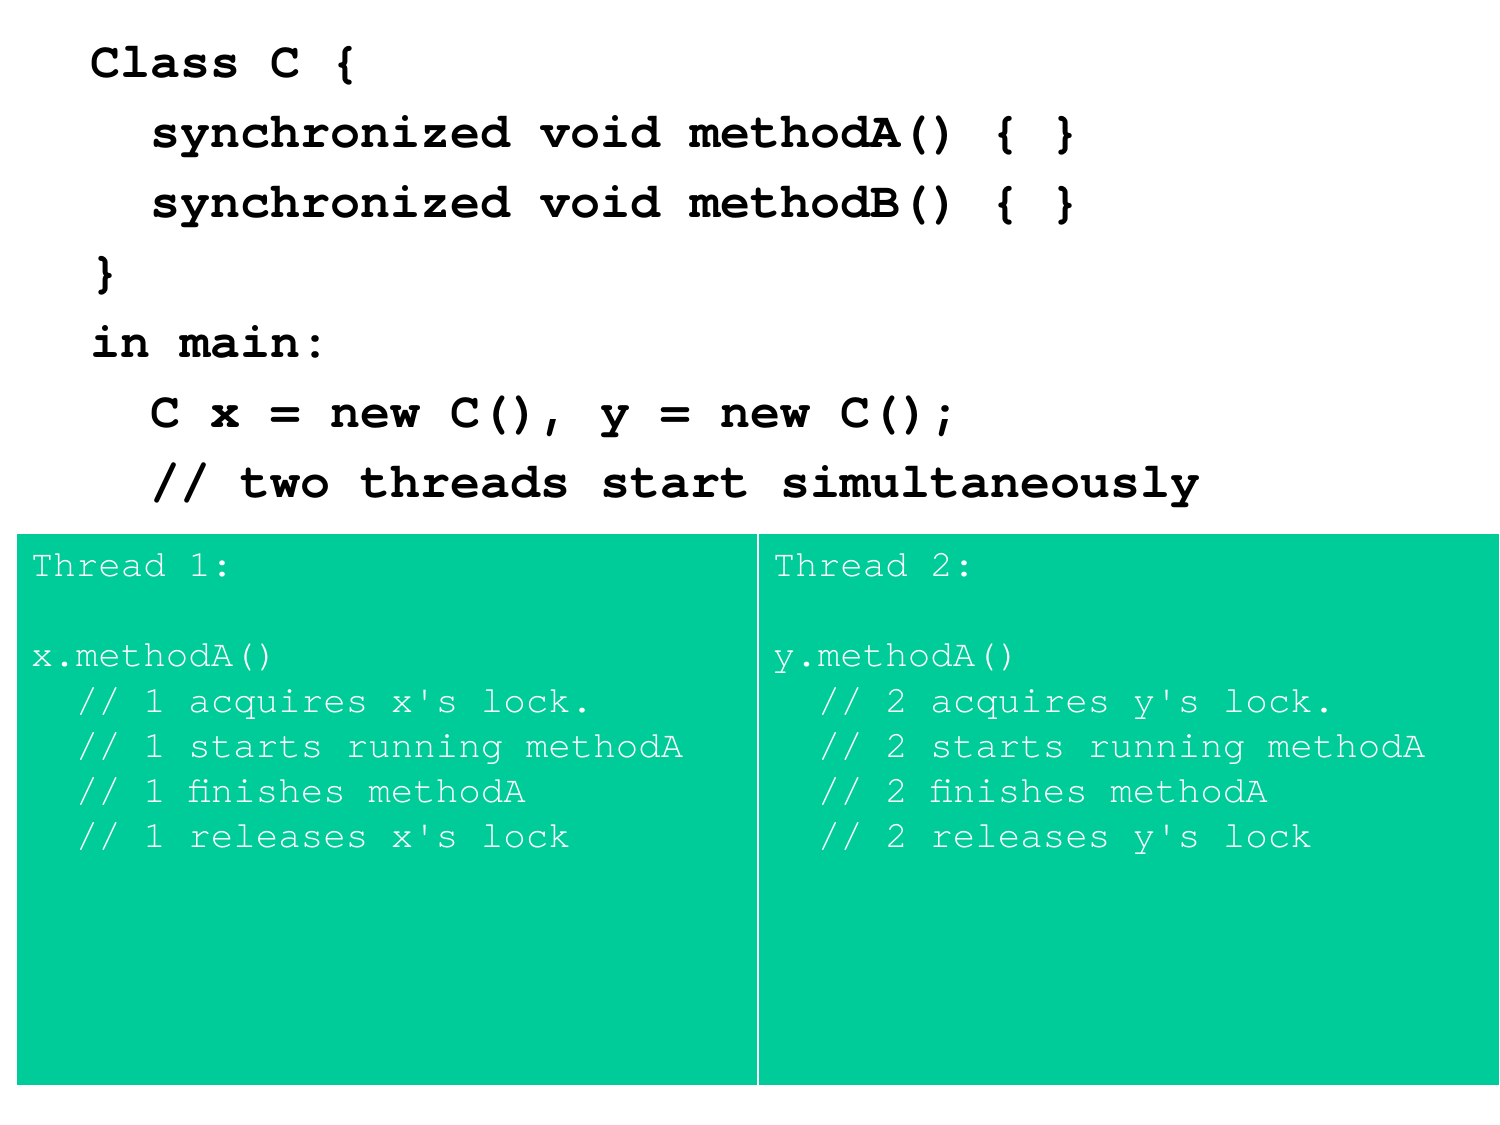

Class C {
  synchronized void methodA() { }
  synchronized void methodB() { }
}
in main:
  C x = new C(), y = new C();
  // two threads start simultaneously

| Thread 1: x.methodA() // 1 acquires x's lock. // 1 starts running methodA // 1 finishes methodA // 1 releases x's lock | Thread 2: y.methodA() // 2 acquires y's lock. // 2 starts running methodA // 2 finishes methodA // 2 releases y's lock |
| --- | --- |